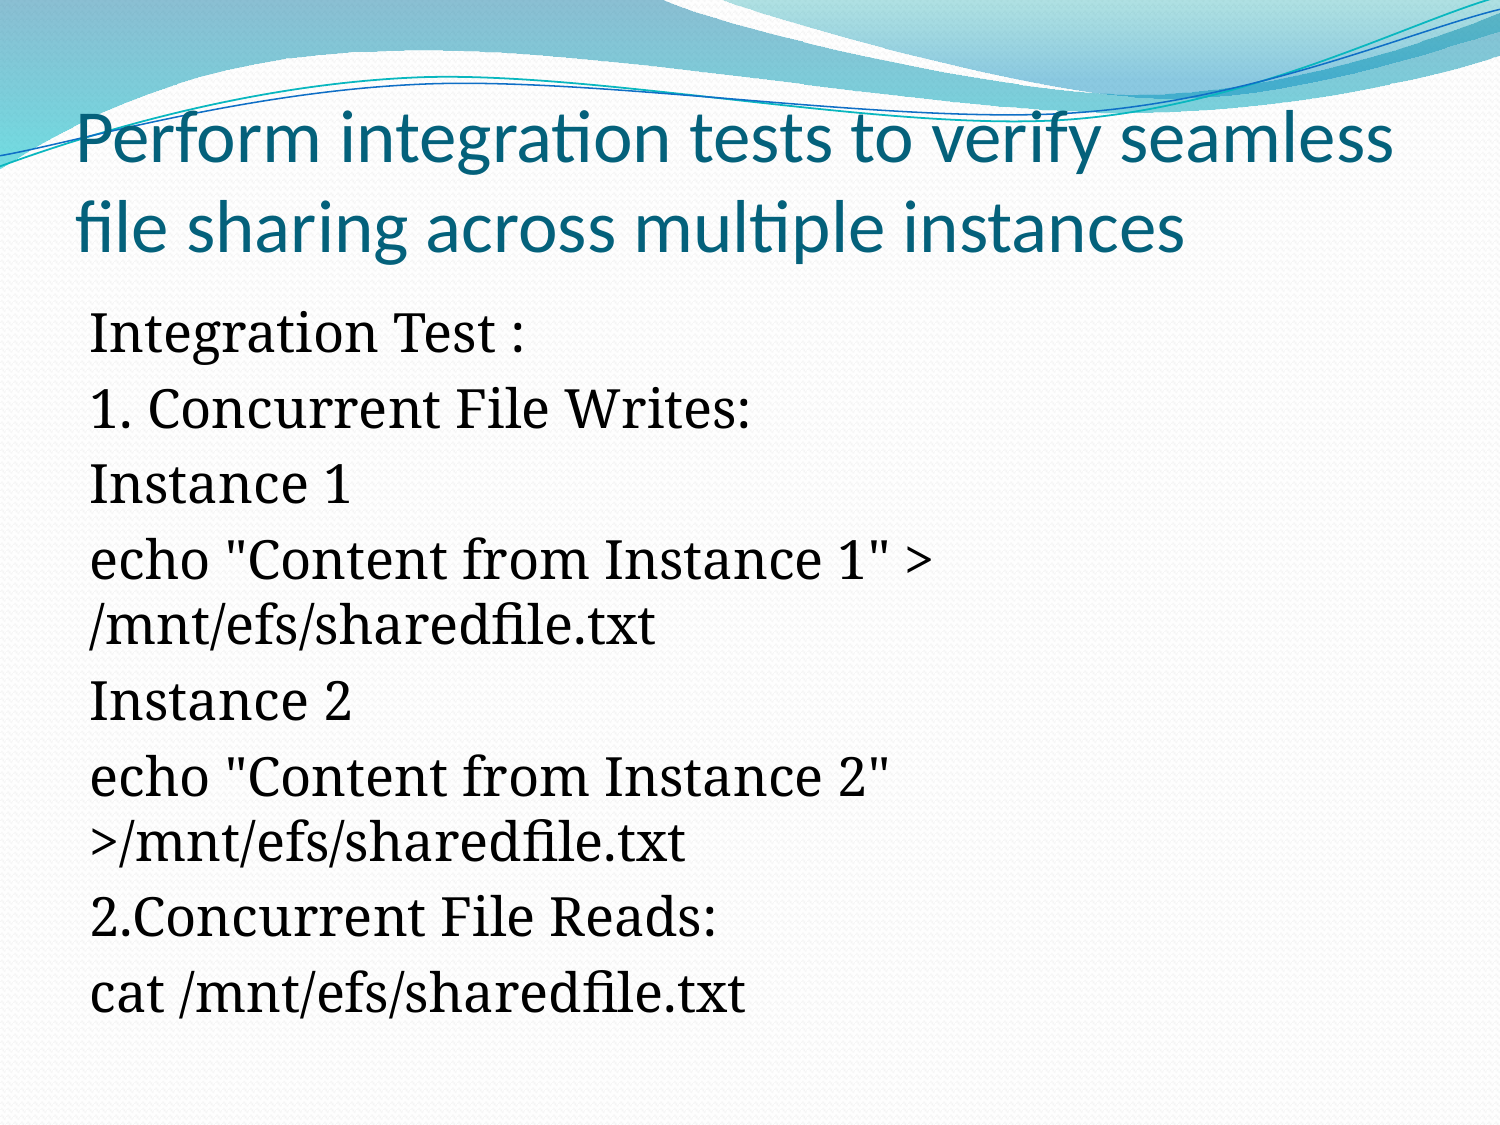

# Perform integration tests to verify seamless file sharing across multiple instances
Integration Test :
1. Concurrent File Writes:
Instance 1
echo "Content from Instance 1" > /mnt/efs/sharedfile.txt
Instance 2
echo "Content from Instance 2" >/mnt/efs/sharedfile.txt
2.Concurrent File Reads:
cat /mnt/efs/sharedfile.txt